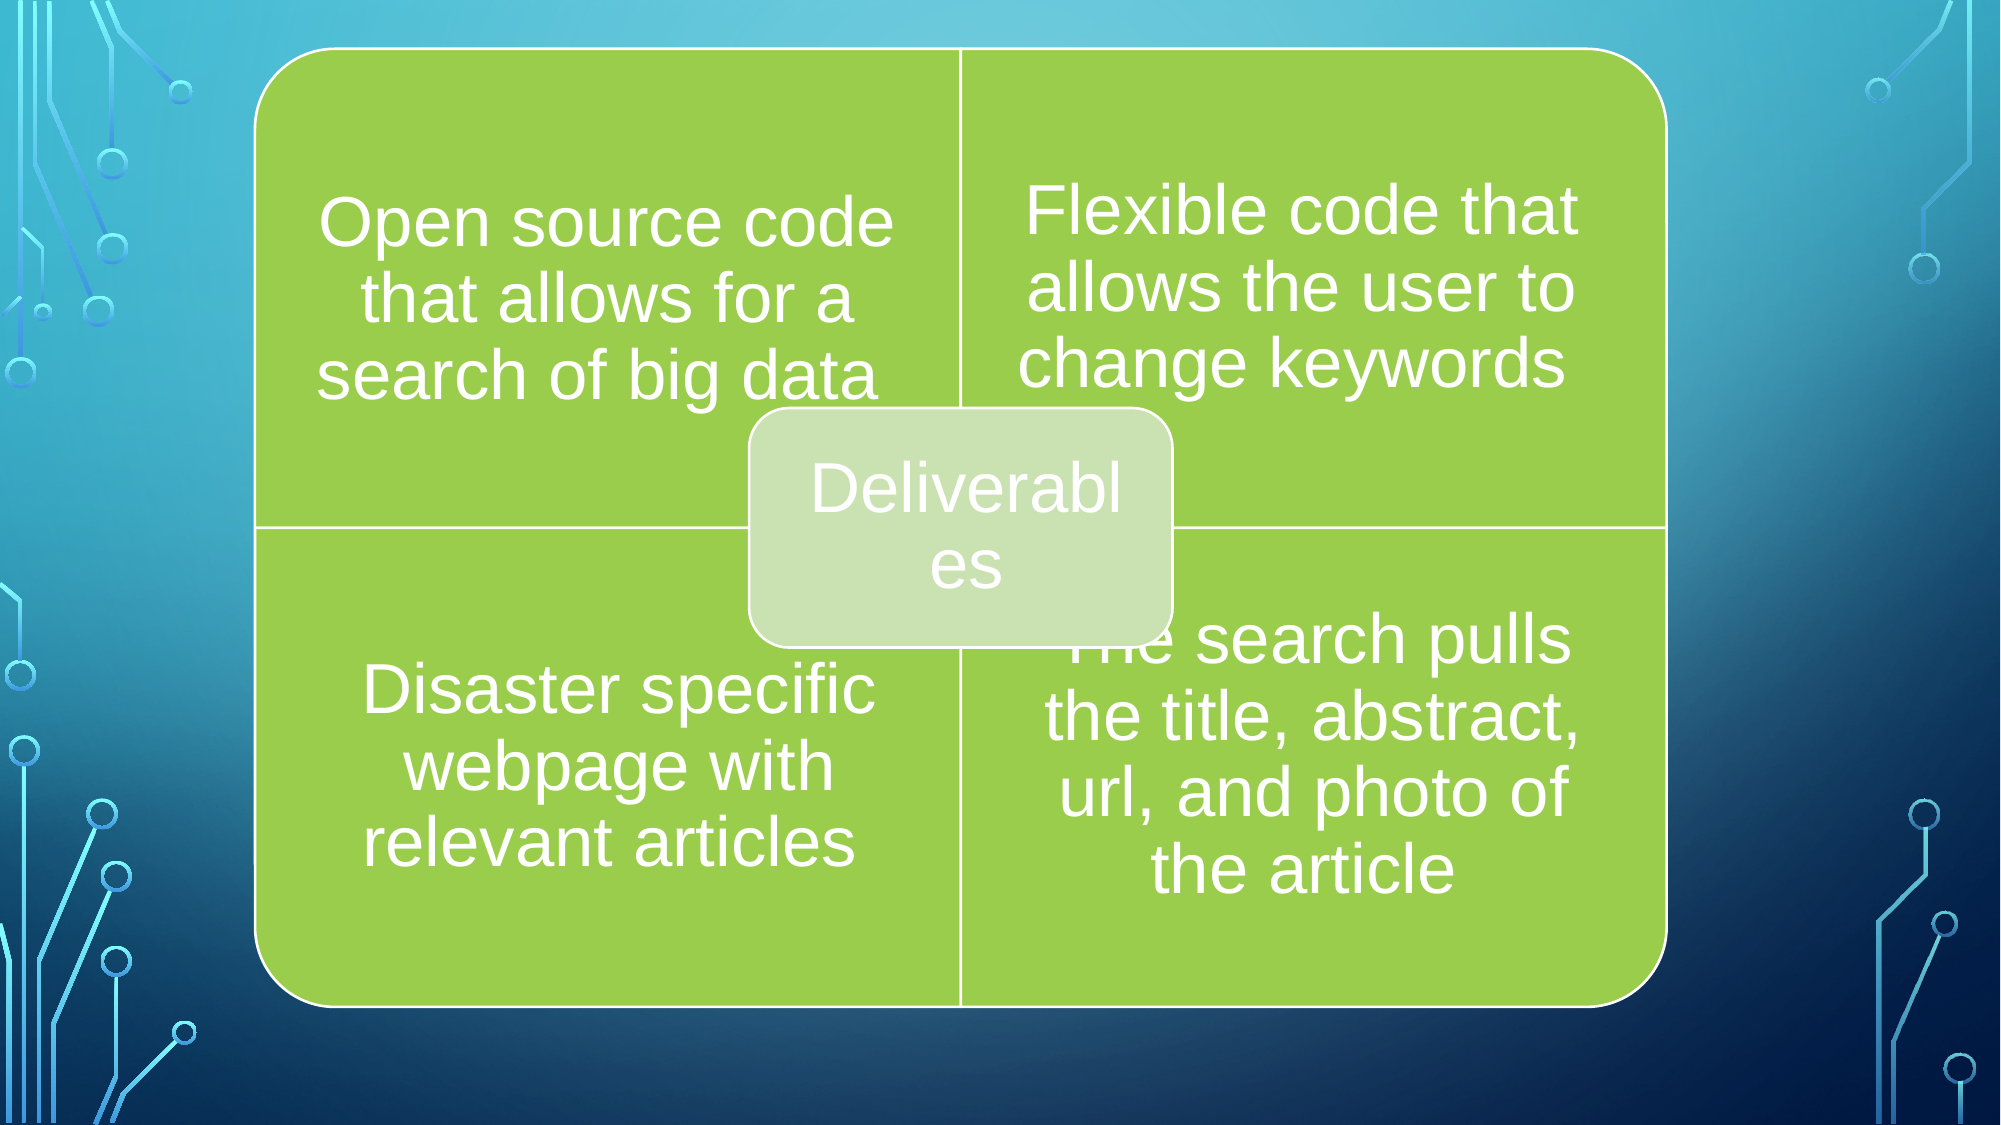

Open source code that allows for a search of big data
Flexible code that allows the user to change keywords
Disaster specific webpage with relevant articles
The search pulls the title, abstract, url, and photo of the article
Deliverables